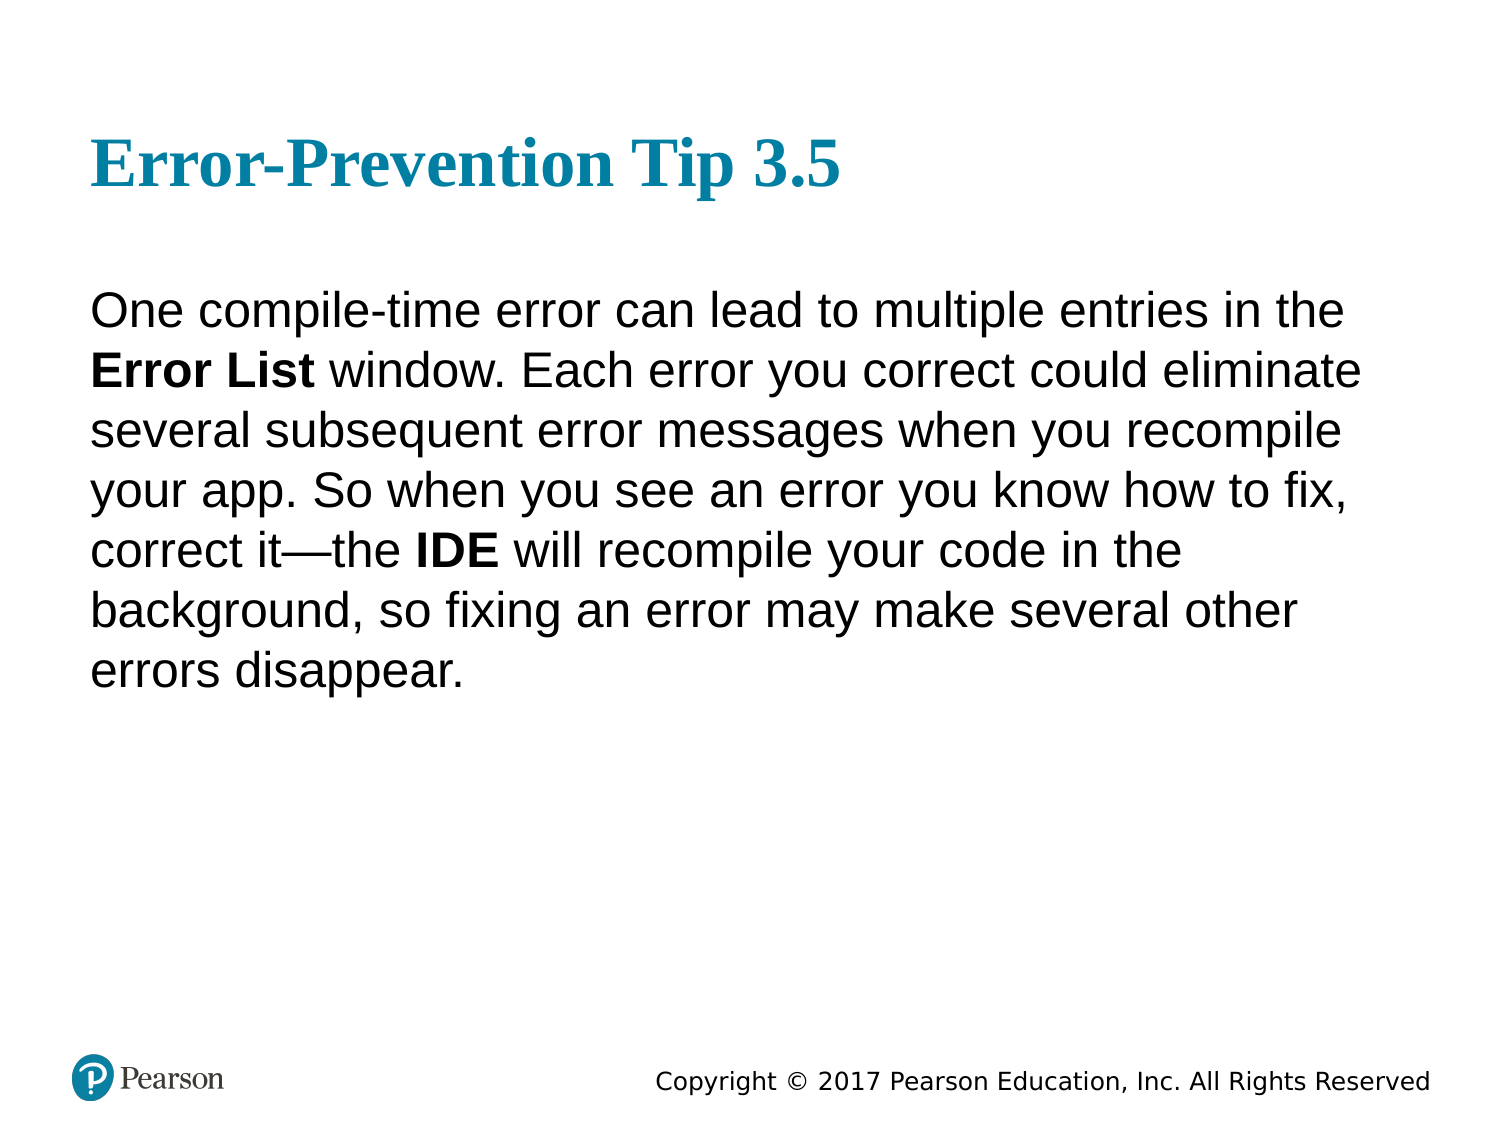

# Error-Prevention Tip 3.5
One compile-time error can lead to multiple entries in the Error List window. Each error you correct could eliminate several subsequent error messages when you recompile your app. So when you see an error you know how to fix, correct it—the I D E will recompile your code in the background, so fixing an error may make several other errors disappear.